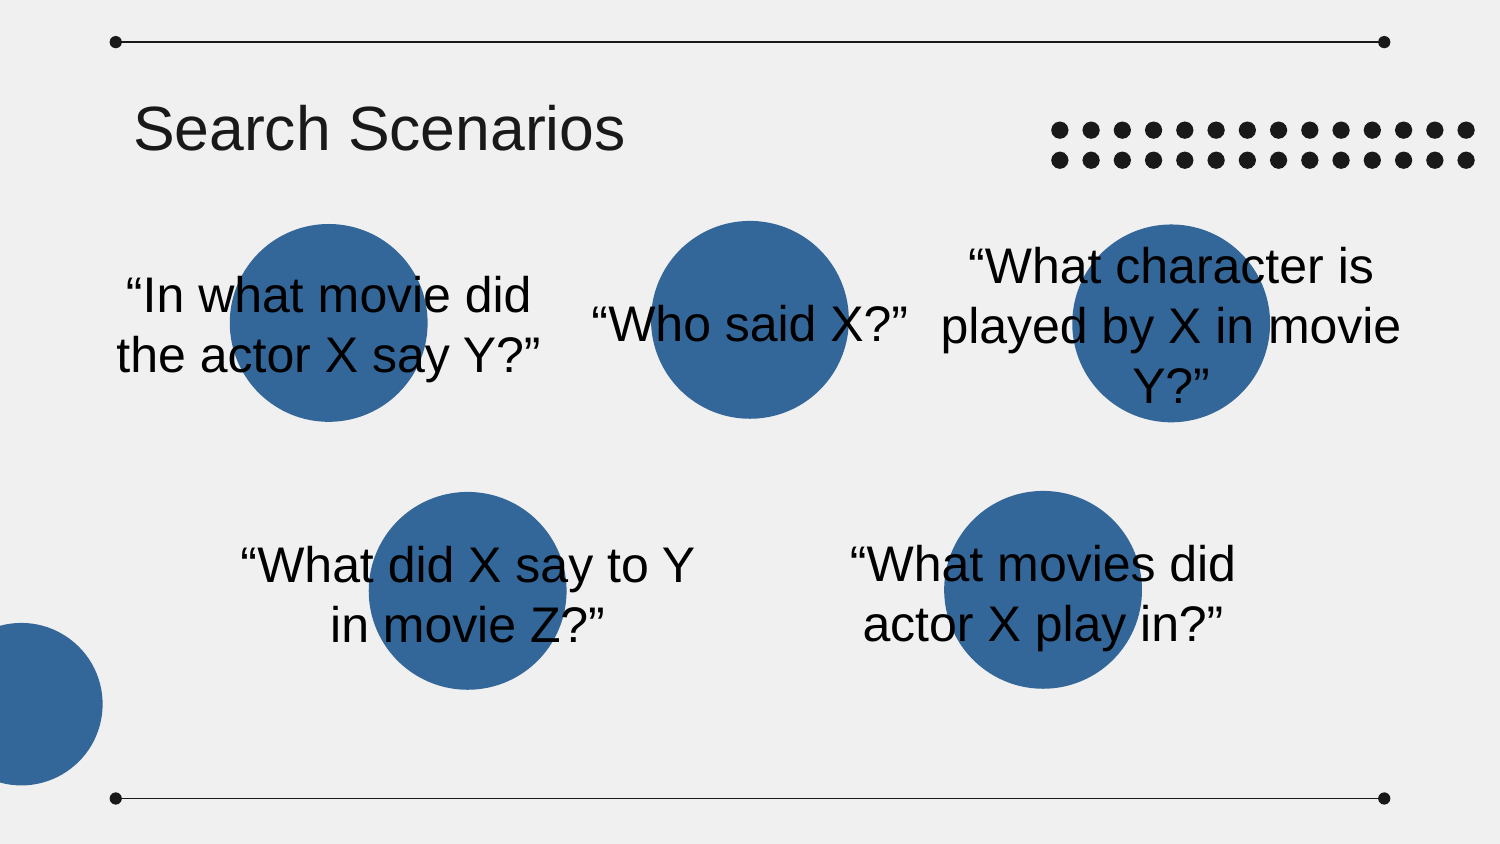

# Search Scenarios

“Who said X?”
“In what movie did the actor X say Y?”
“What character is played by X in movie Y?”

“What movies did actor X play in?”
“What did X say to Y in movie Z?”